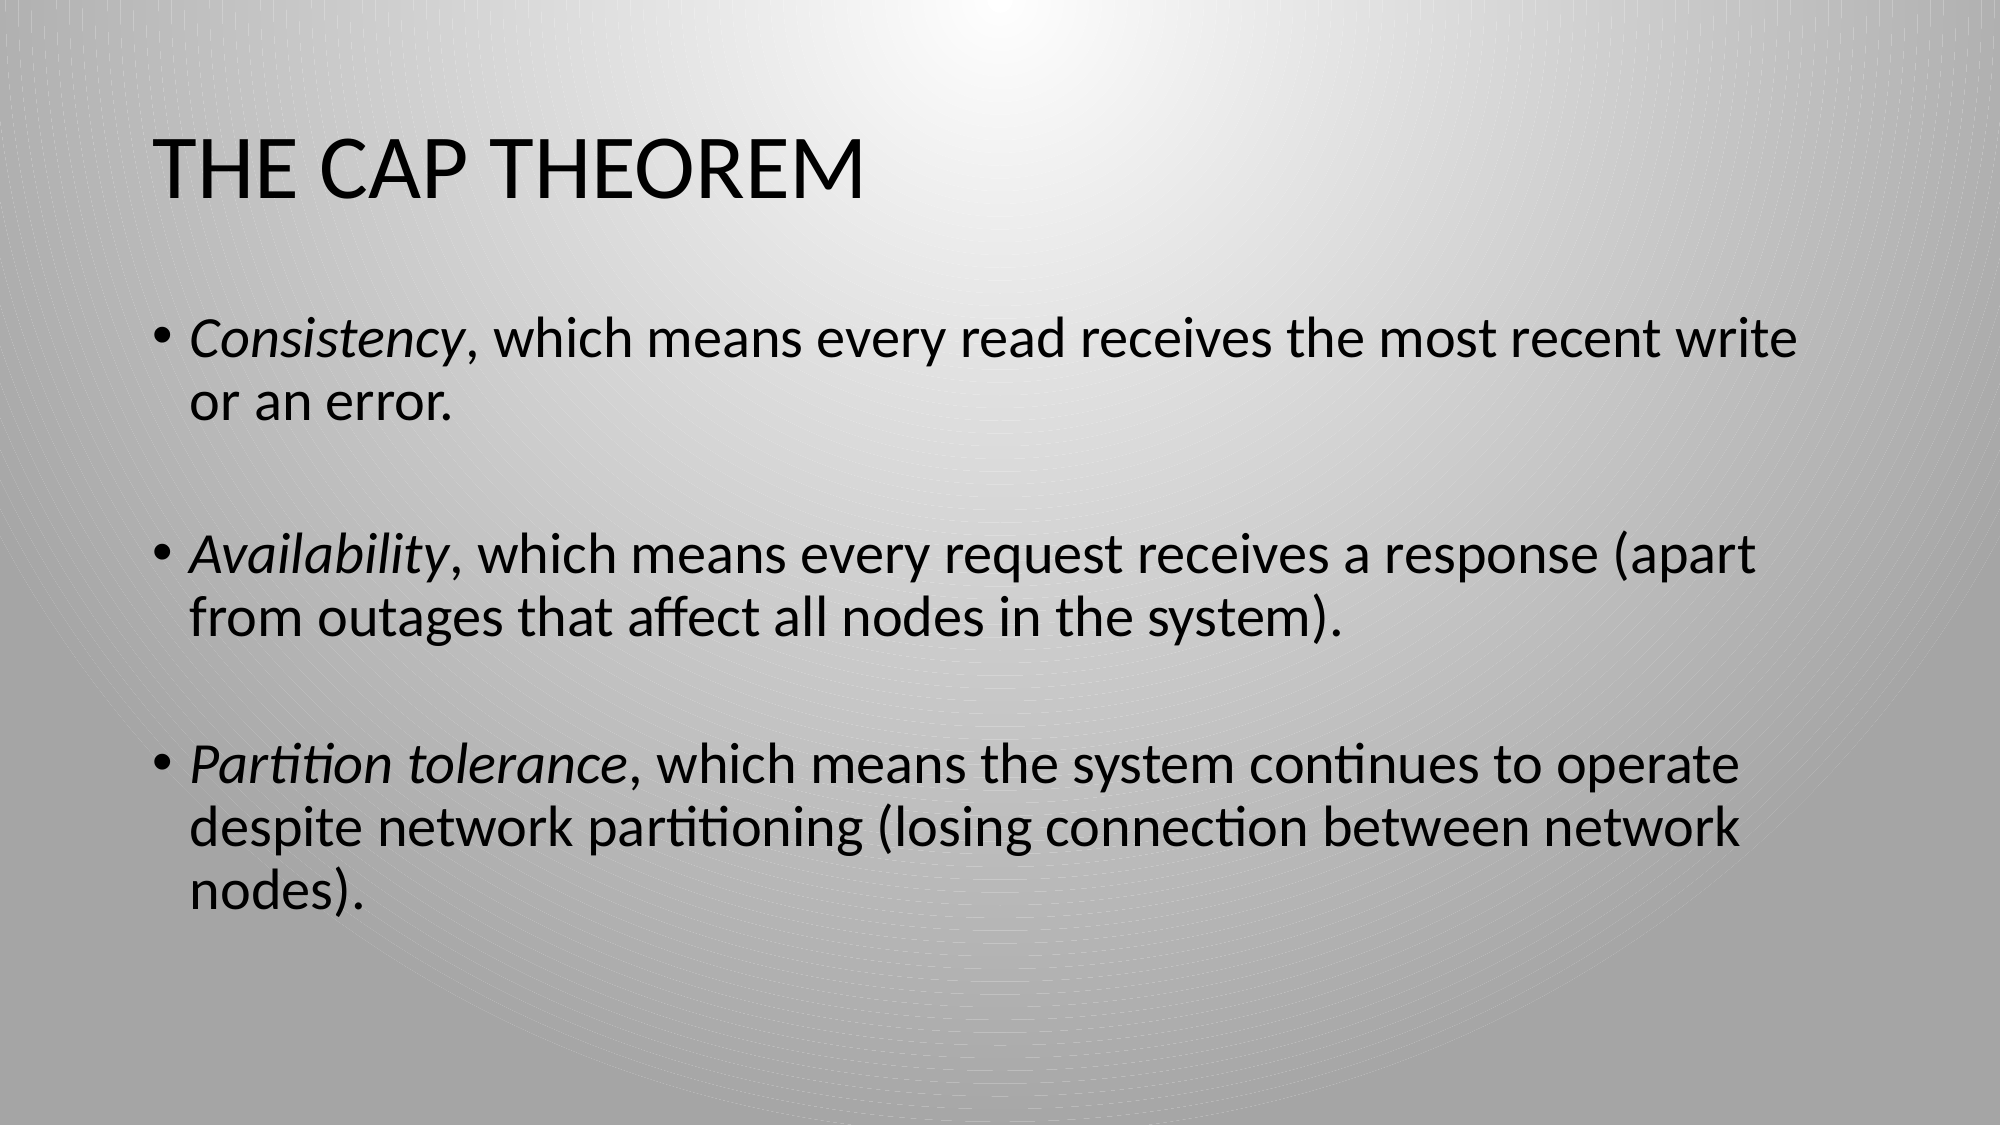

# THE CAP THEOREM
Consistency, which means every read receives the most recent write or an error.
Availability, which means every request receives a response (apart from outages that affect all nodes in the system).
Partition tolerance, which means the system continues to operate despite network partitioning (losing connection between network nodes).